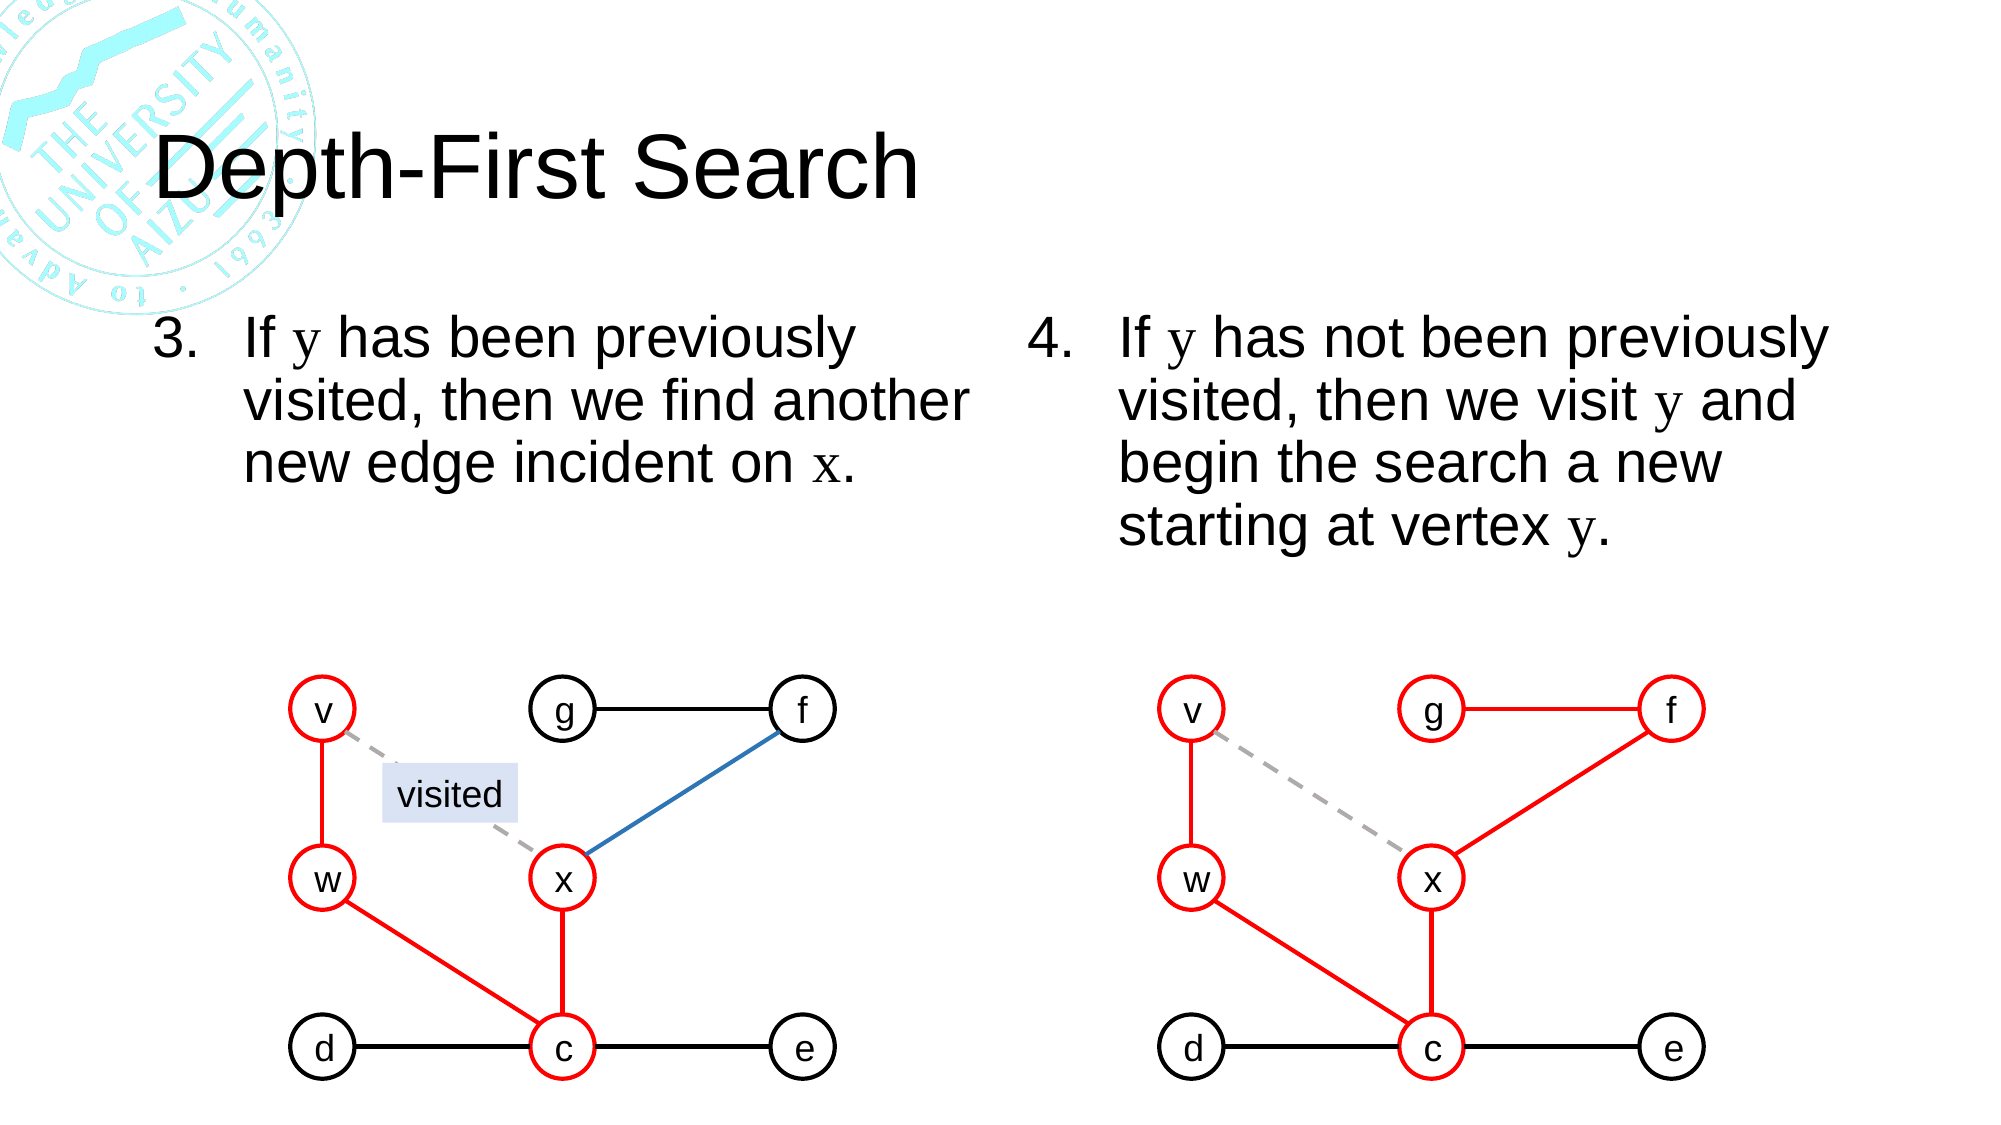

# Depth-First Search
If y has been previously visited, then we find another new edge incident on x.
If y has not been previously visited, then we visit y and begin the search a new starting at vertex y.
v
g
f
w
x
d
c
e
v
g
f
w
x
d
c
e
visited